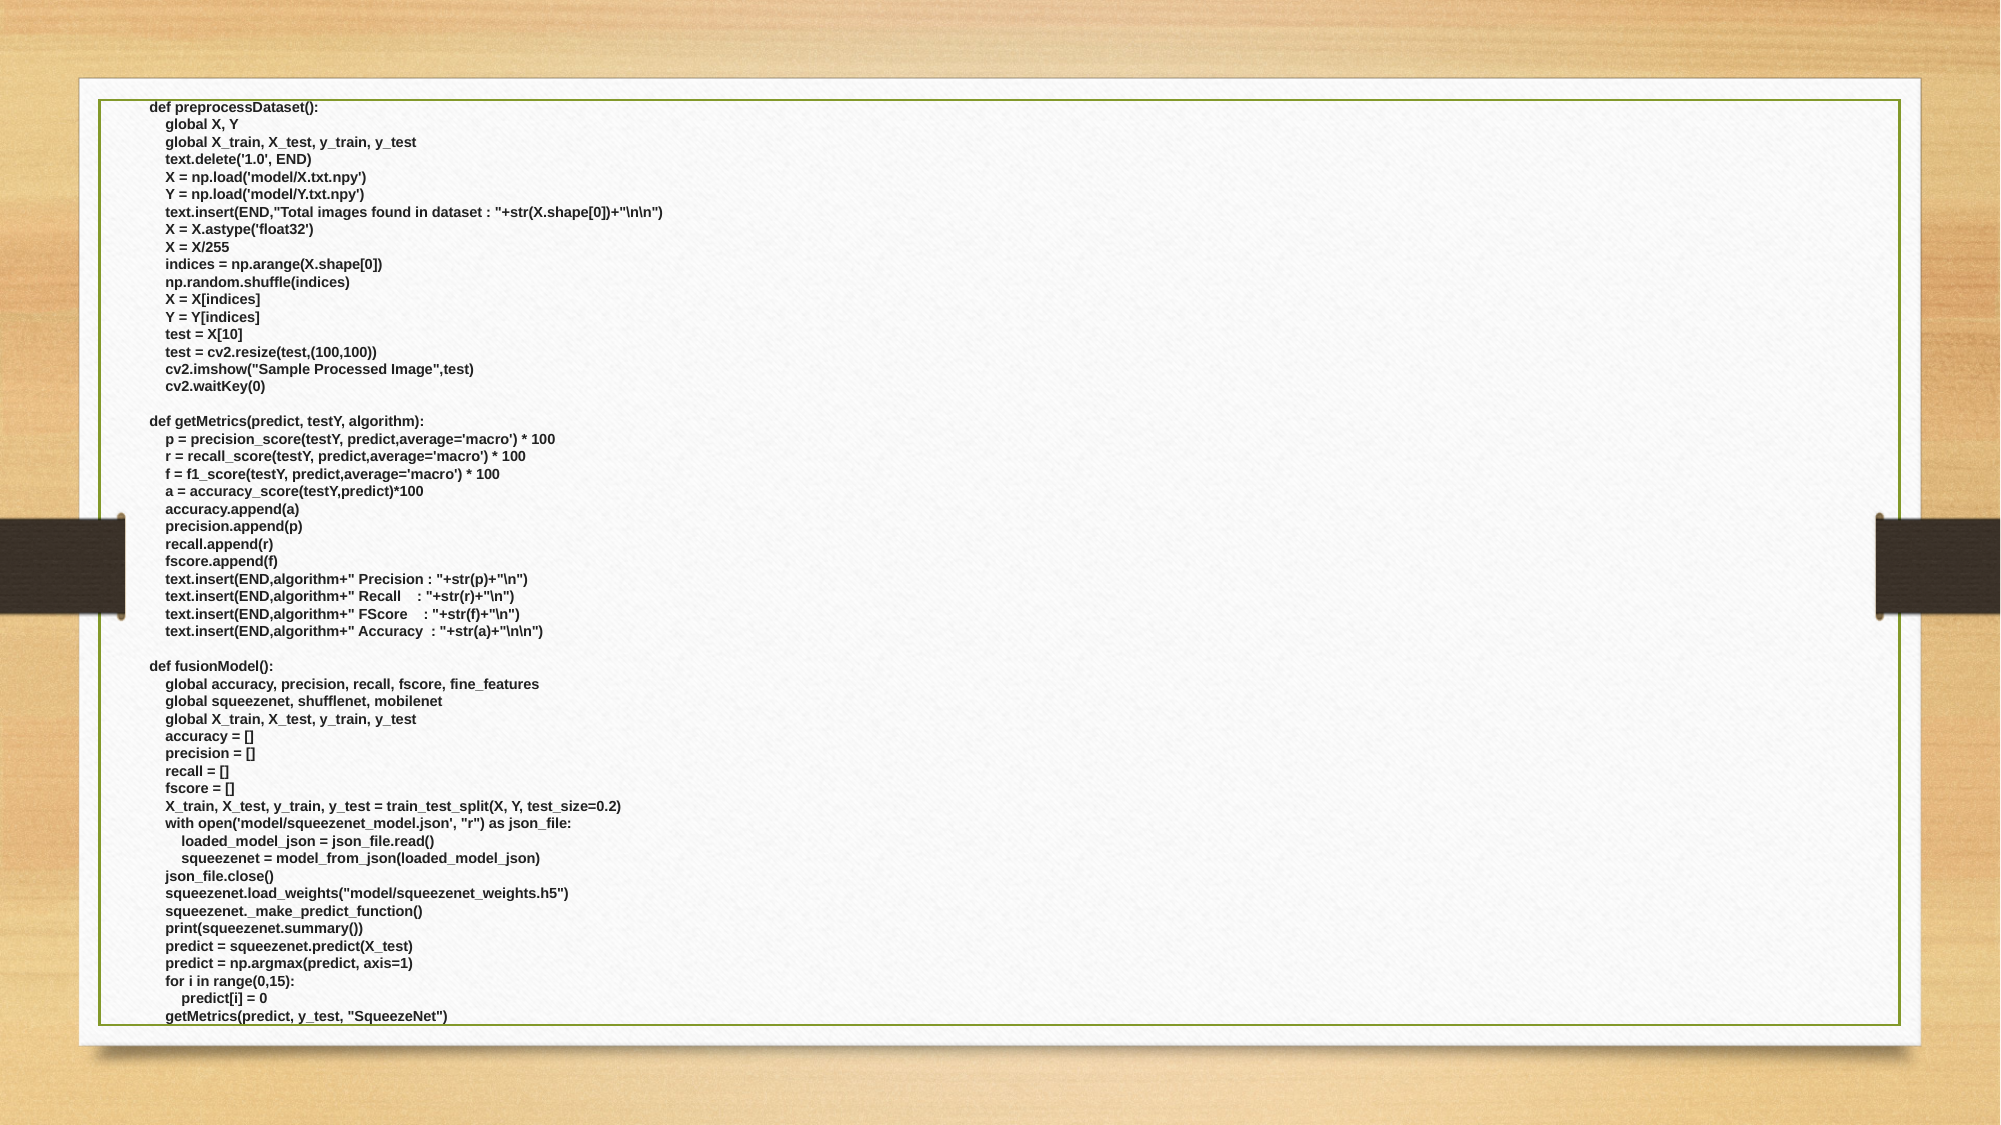

def preprocessDataset():
    global X, Y
    global X_train, X_test, y_train, y_test
    text.delete('1.0', END)
    X = np.load('model/X.txt.npy')
    Y = np.load('model/Y.txt.npy')
    text.insert(END,"Total images found in dataset : "+str(X.shape[0])+"\n\n")
    X = X.astype('float32')
    X = X/255
    indices = np.arange(X.shape[0])
    np.random.shuffle(indices)
    X = X[indices]
    Y = Y[indices]
    test = X[10]
    test = cv2.resize(test,(100,100))
    cv2.imshow("Sample Processed Image",test)
    cv2.waitKey(0)
def getMetrics(predict, testY, algorithm):
    p = precision_score(testY, predict,average='macro') * 100
    r = recall_score(testY, predict,average='macro') * 100
    f = f1_score(testY, predict,average='macro') * 100
    a = accuracy_score(testY,predict)*100
    accuracy.append(a)
    precision.append(p)
    recall.append(r)
    fscore.append(f)
    text.insert(END,algorithm+" Precision : "+str(p)+"\n")
    text.insert(END,algorithm+" Recall    : "+str(r)+"\n")
    text.insert(END,algorithm+" FScore    : "+str(f)+"\n")
    text.insert(END,algorithm+" Accuracy  : "+str(a)+"\n\n")
def fusionModel():
    global accuracy, precision, recall, fscore, fine_features
    global squeezenet, shufflenet, mobilenet
    global X_train, X_test, y_train, y_test
    accuracy = []
    precision = []
    recall = []
    fscore = []
    X_train, X_test, y_train, y_test = train_test_split(X, Y, test_size=0.2)
    with open('model/squeezenet_model.json', "r") as json_file:
        loaded_model_json = json_file.read()
        squeezenet = model_from_json(loaded_model_json)
    json_file.close()
    squeezenet.load_weights("model/squeezenet_weights.h5")
    squeezenet._make_predict_function()
    print(squeezenet.summary())
    predict = squeezenet.predict(X_test)
    predict = np.argmax(predict, axis=1)
    for i in range(0,15):
        predict[i] = 0
    getMetrics(predict, y_test, "SqueezeNet")